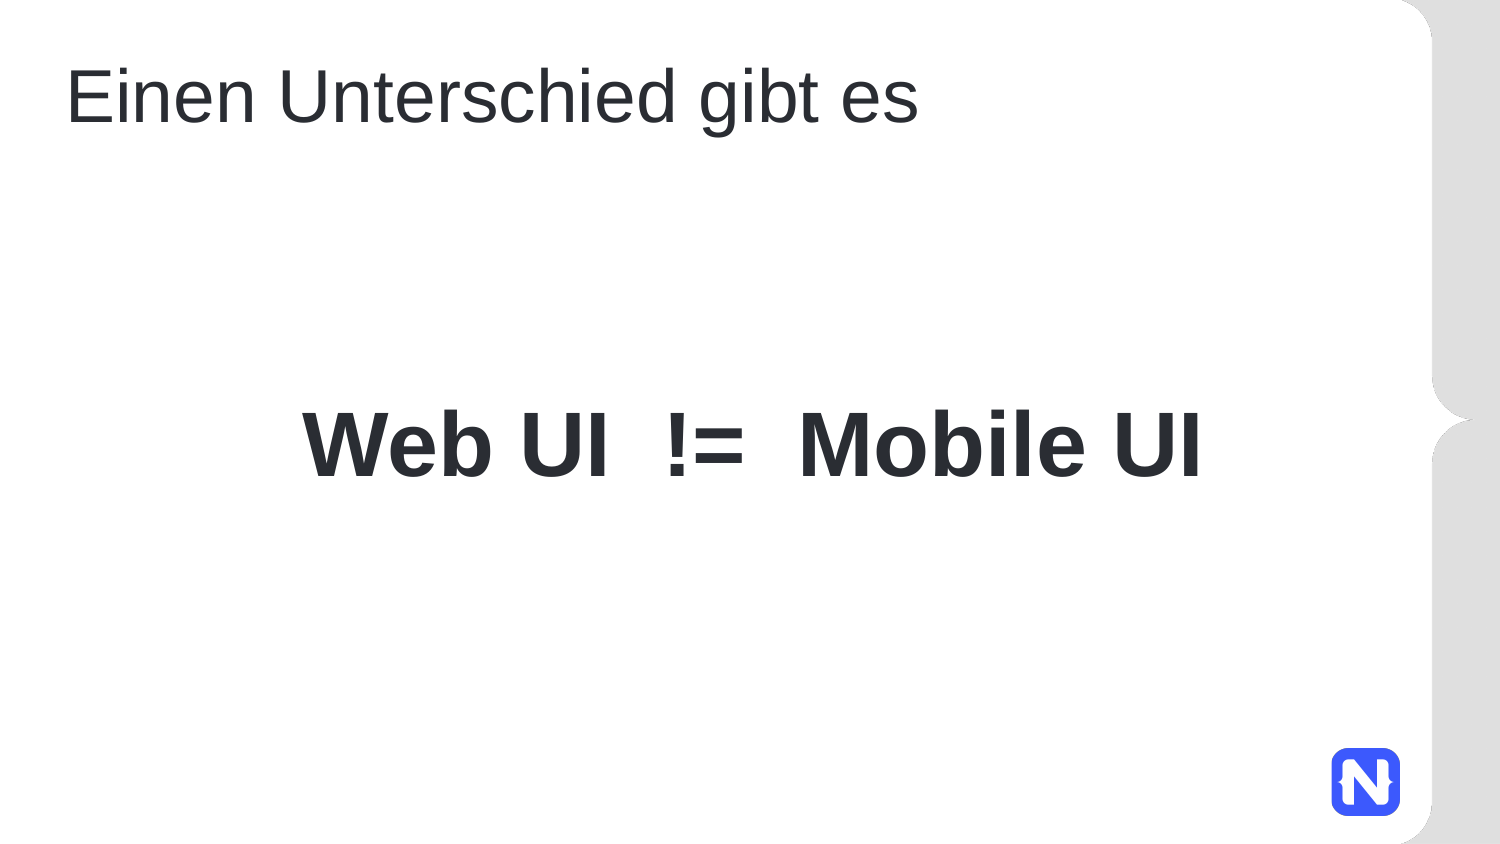

# Einen Unterschied gibt es
Web UI  !=  Mobile UI